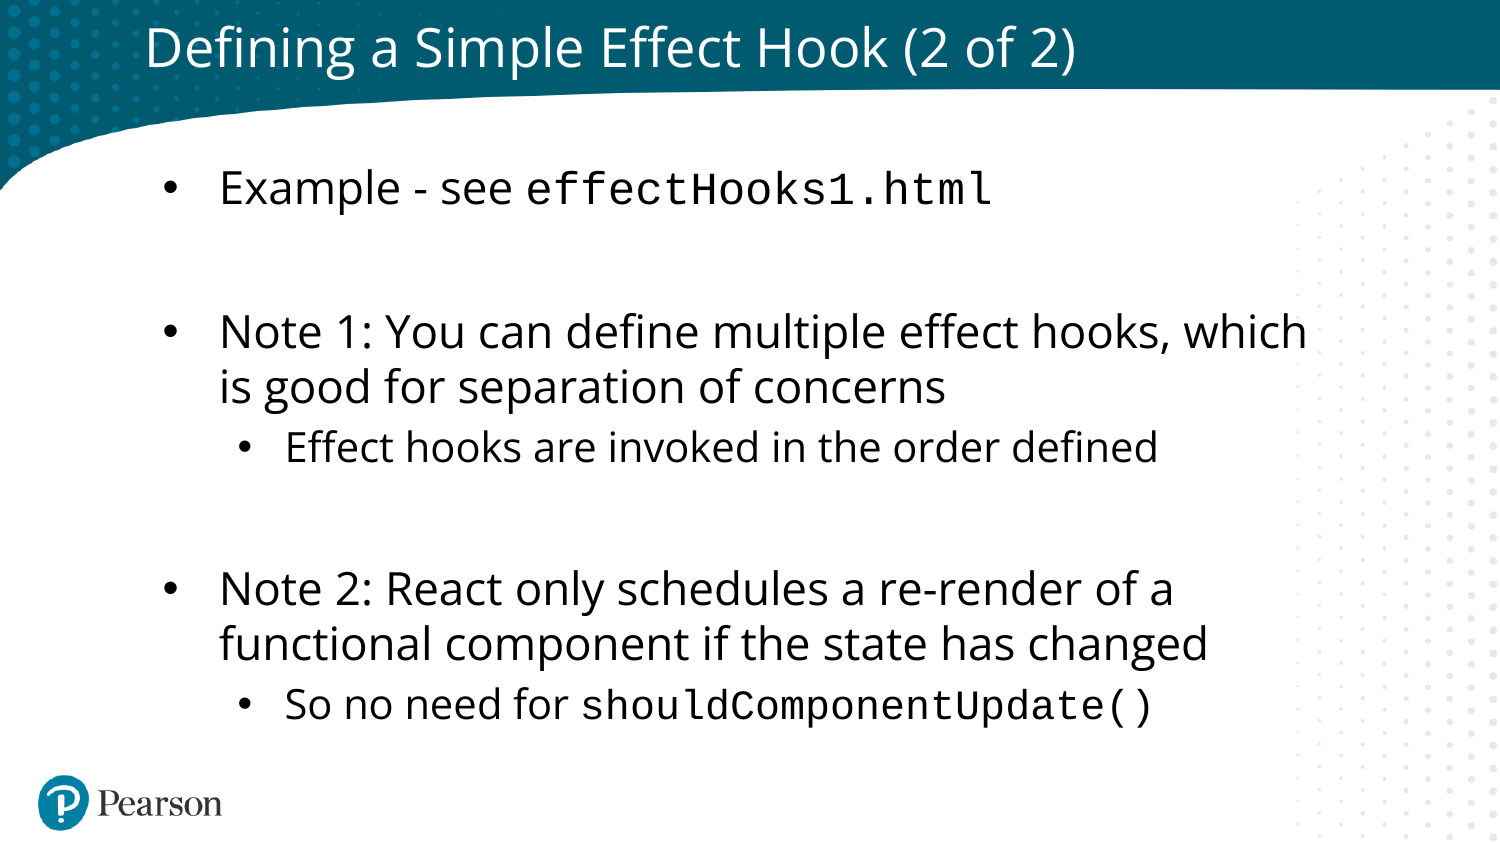

# Defining a Simple Effect Hook (2 of 2)
Example - see effectHooks1.html

Note 1: You can define multiple effect hooks, which is good for separation of concerns
Effect hooks are invoked in the order defined

Note 2: React only schedules a re-render of a functional component if the state has changed
So no need for shouldComponentUpdate()